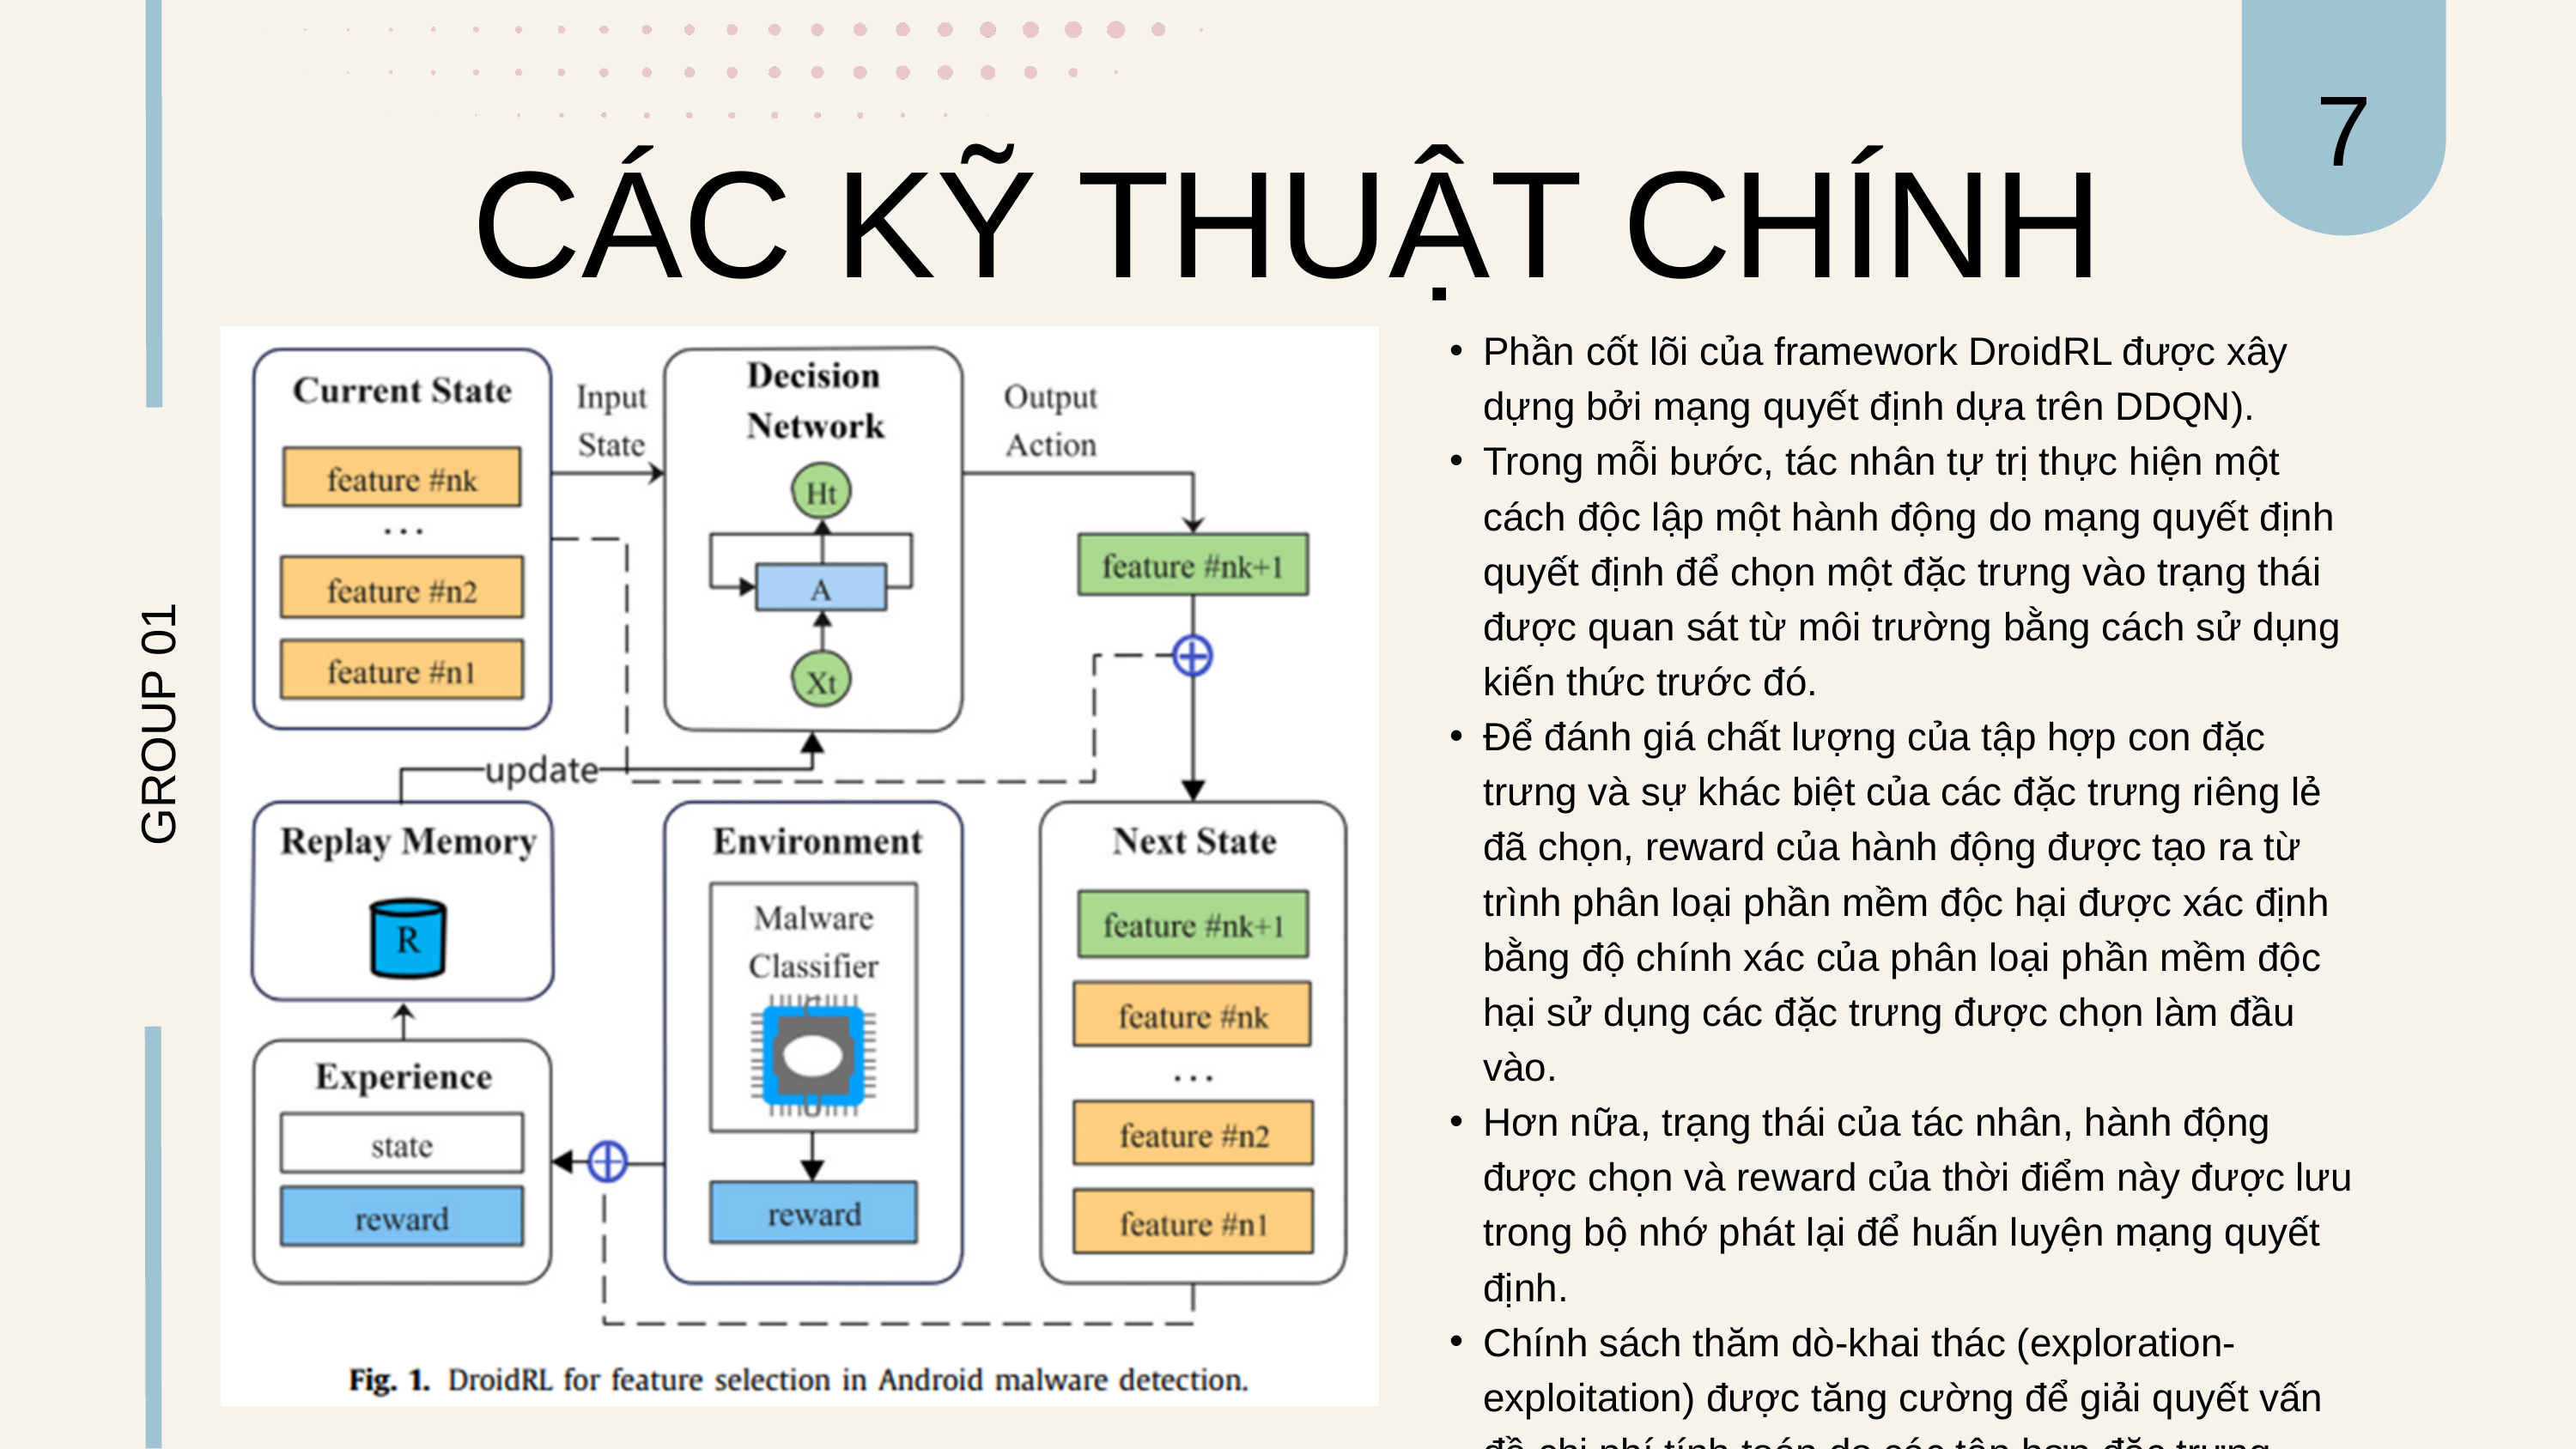

7

CÁC KỸ THUẬT CHÍNH
Phần cốt lõi của framework DroidRL được xây dựng bởi mạng quyết định dựa trên DDQN).
Trong mỗi bước, tác nhân tự trị thực hiện một cách độc lập một hành động do mạng quyết định quyết định để chọn một đặc trưng vào trạng thái được quan sát từ môi trường bằng cách sử dụng kiến ​​thức trước đó.
Để đánh giá chất lượng của tập hợp con đặc trưng và sự khác biệt của các đặc trưng riêng lẻ đã chọn, reward của hành động được tạo ra từ trình phân loại phần mềm độc hại được xác định bằng độ chính xác của phân loại phần mềm độc hại sử dụng các đặc trưng được chọn làm đầu vào.
Hơn nữa, trạng thái của tác nhân, hành động được chọn và reward của thời điểm này được lưu trong bộ nhớ phát lại để huấn luyện mạng quyết định.
Chính sách thăm dò-khai thác (exploration-exploitation) được tăng cường để giải quyết vấn đề chi phí tính toán do các tập hợp đặc trưng không thể cạn kiệt.

GROUP 01